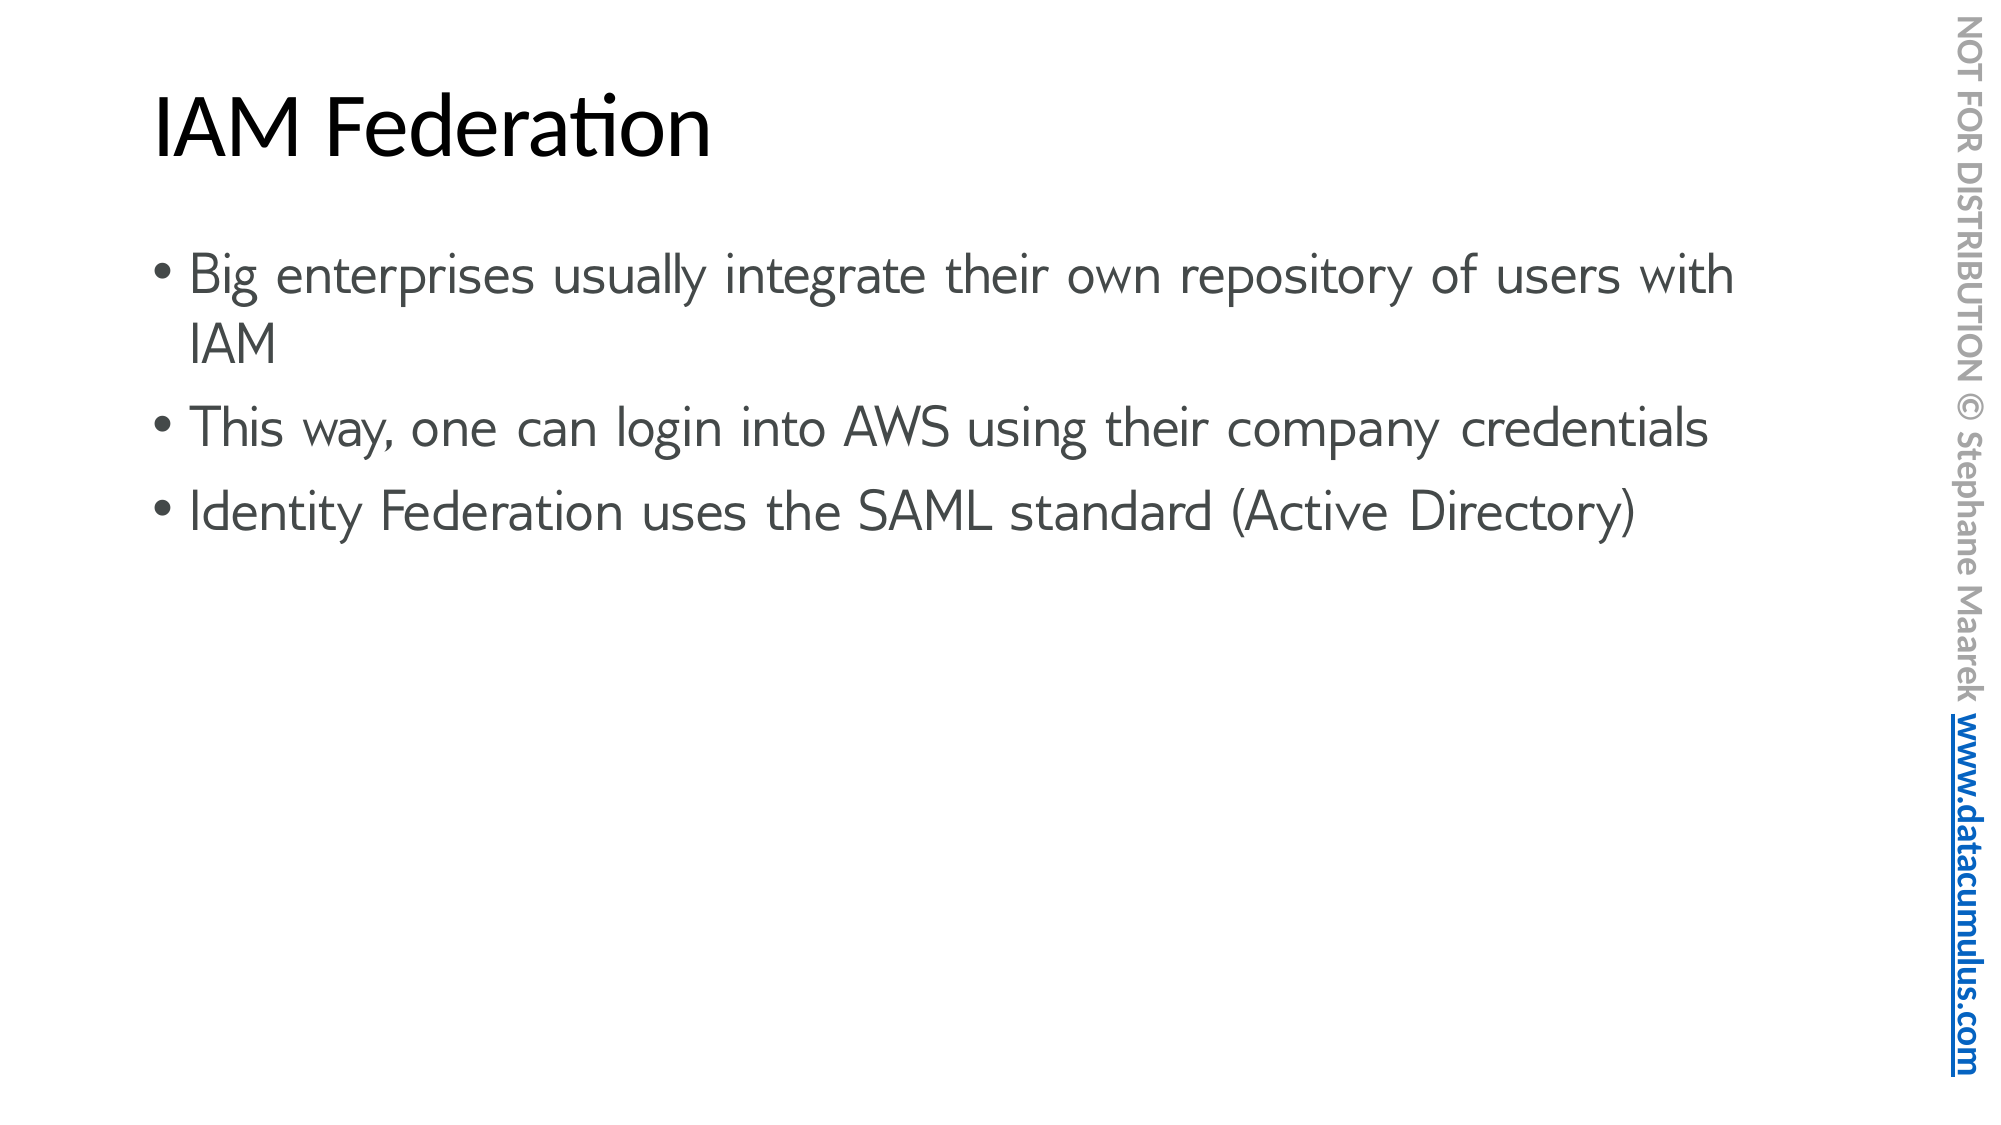

NOT FOR DISTRIBUTION © Stephane Maarek www.datacumulus.com
# IAM Federation
Big enterprises usually integrate their own repository of users with IAM
This way, one can login into AWS using their company credentials
Identity Federation uses the SAML standard (Active Directory)
© Stephane Maarek